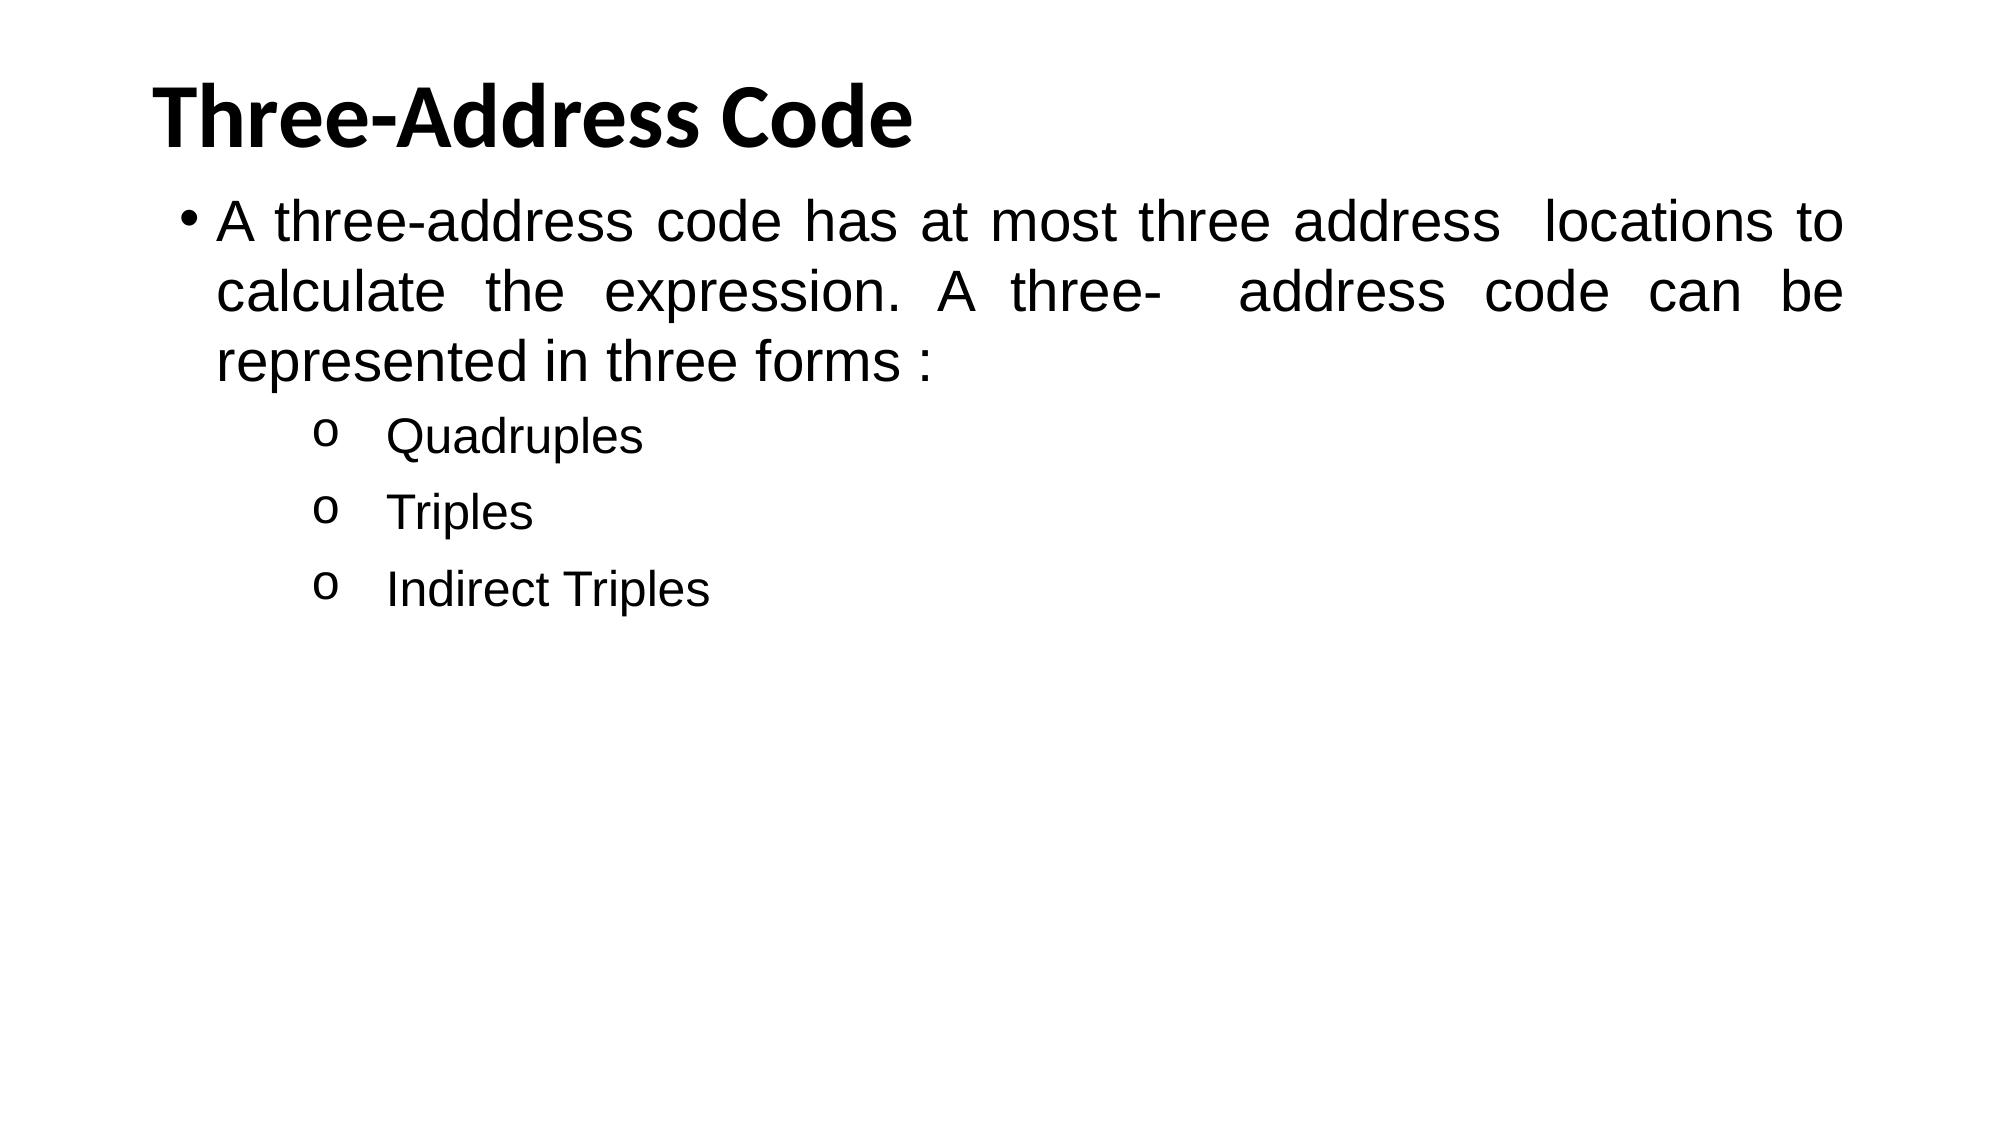

# Three-Address Code
A three-address code has at most three address  locations to calculate the expression. A three-  address code can be represented in three forms :
Quadruples
Triples
Indirect Triples